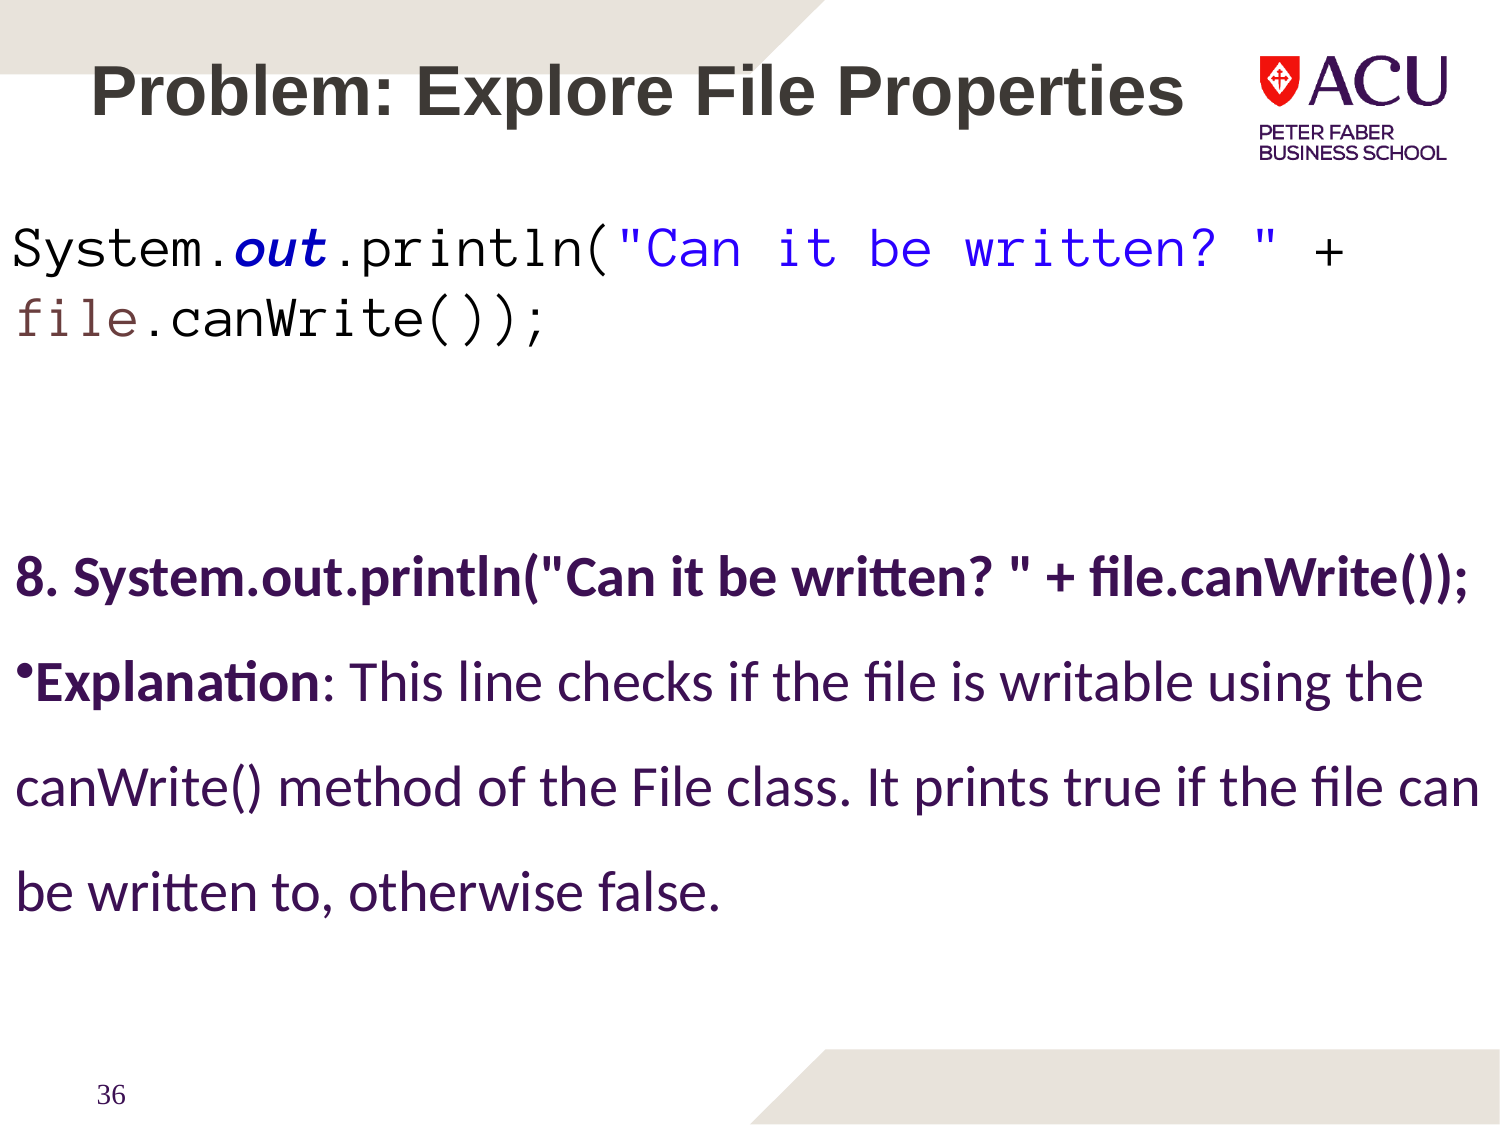

# Problem: Explore File Properties
System.out.println("Can it be written? " + file.canWrite());
8. System.out.println("Can it be written? " + file.canWrite());
Explanation: This line checks if the file is writable using the canWrite() method of the File class. It prints true if the file can be written to, otherwise false.
36